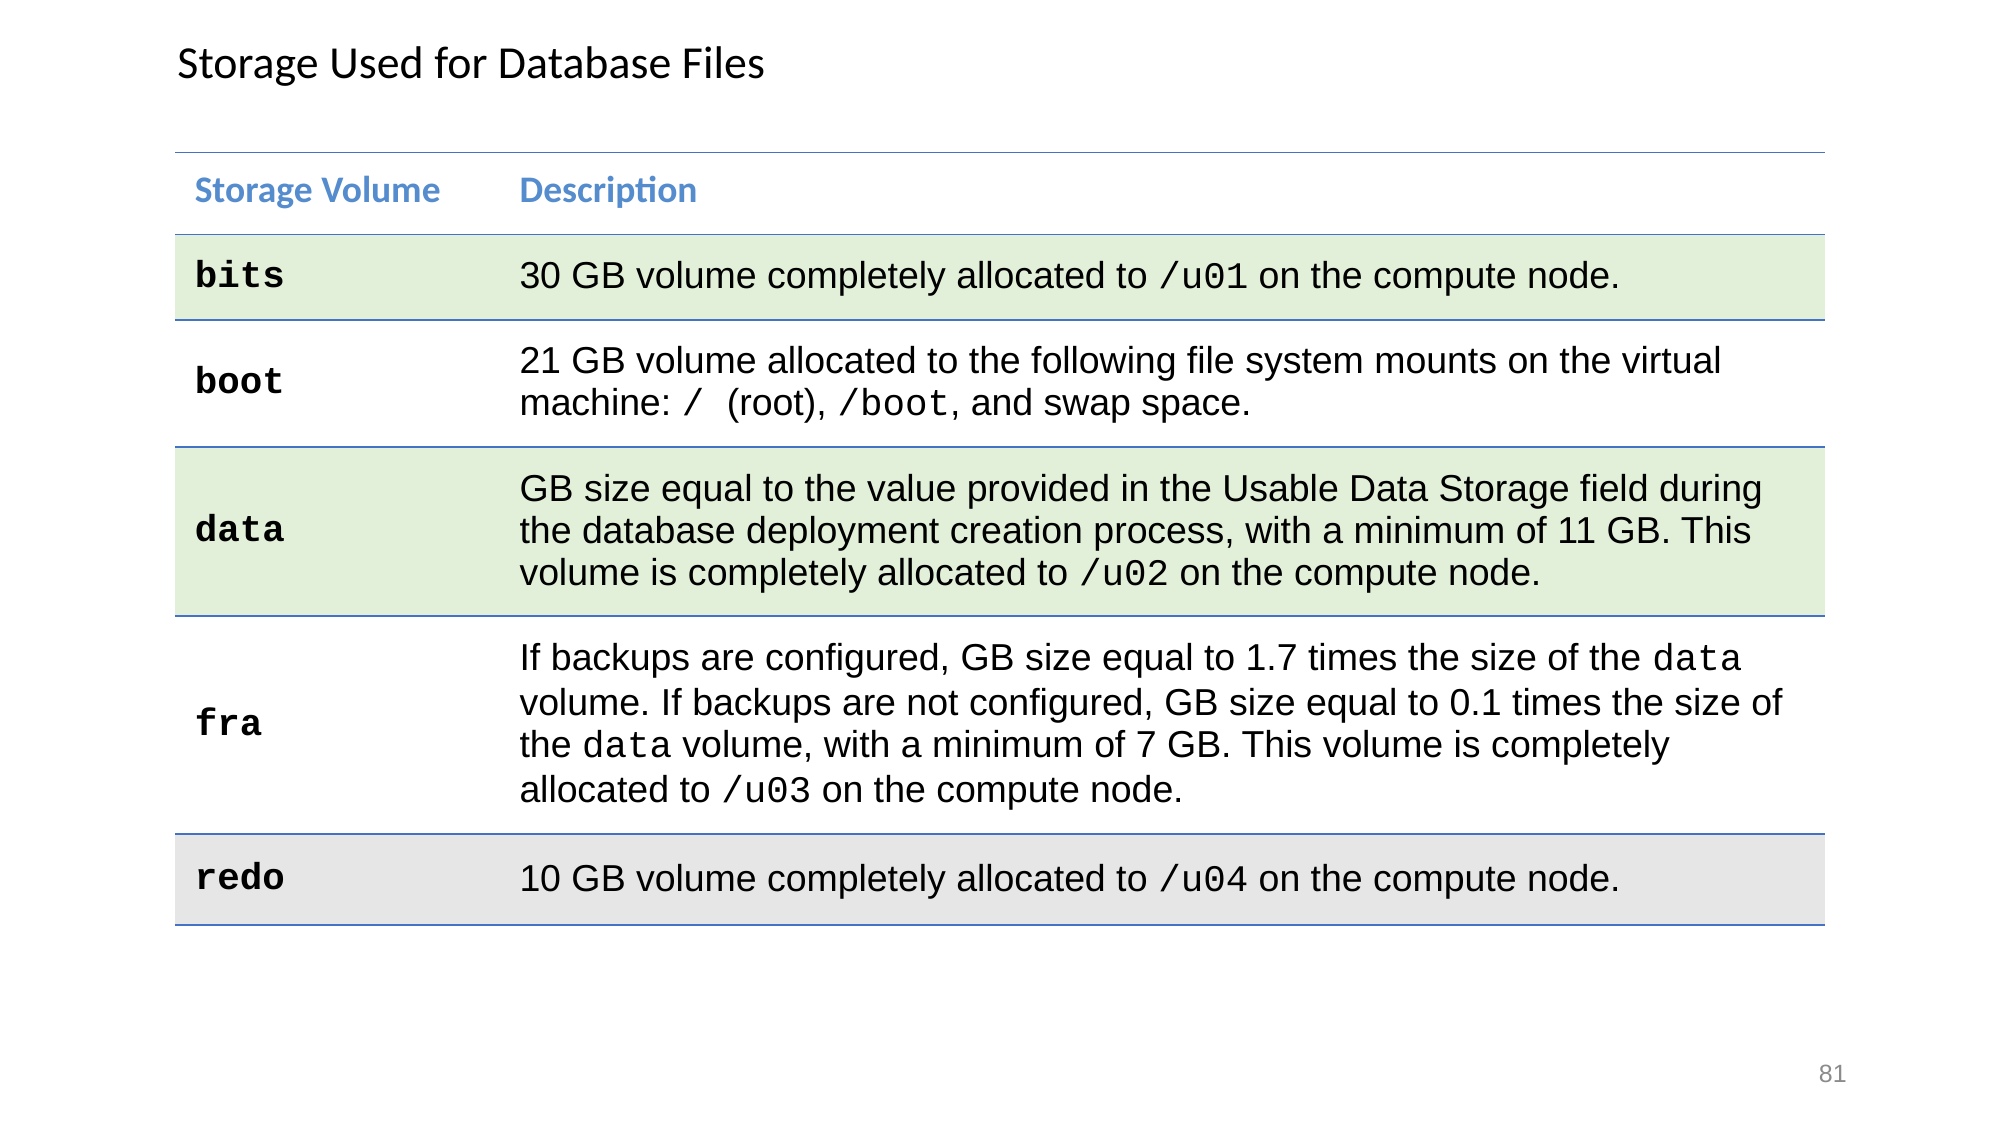

# Storage Used for Database Files

| Storage Volume | Description |
| --- | --- |
| bits | 30 GB volume completely allocated to /u01 on the compute node. |
| boot | 21 GB volume allocated to the following file system mounts on the virtual machine: / (root), /boot, and swap space. |
| data | GB size equal to the value provided in the Usable Data Storage field during the database deployment creation process, with a minimum of 11 GB. This volume is completely allocated to /u02 on the compute node. |
| fra | If backups are configured, GB size equal to 1.7 times the size of the data volume. If backups are not configured, GB size equal to 0.1 times the size of the data volume, with a minimum of 7 GB. This volume is completely allocated to /u03 on the compute node. |
| redo | 10 GB volume completely allocated to /u04 on the compute node. |
81